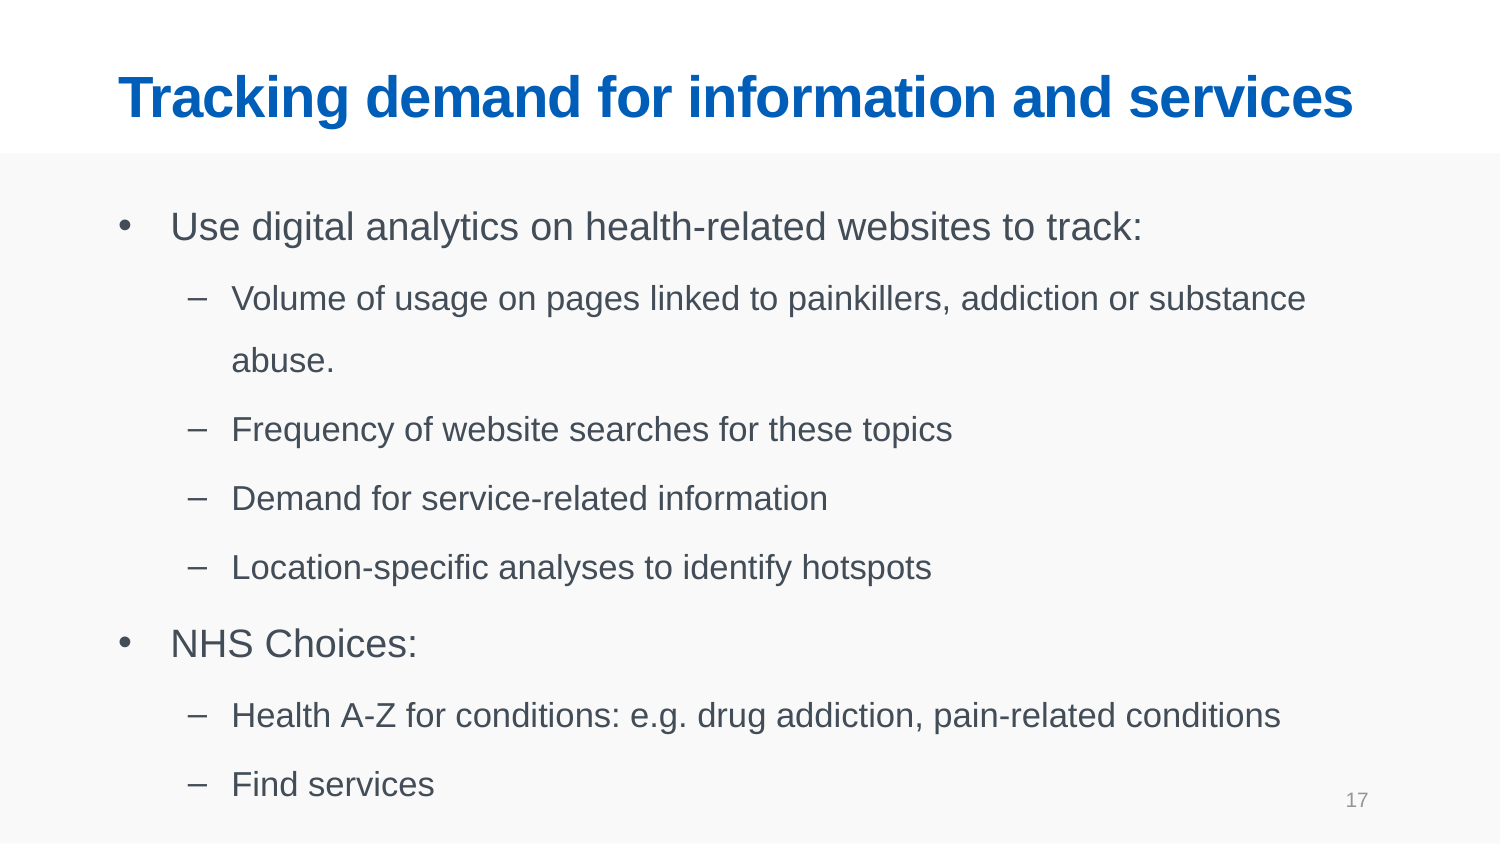

# Tracking demand for information and services
Use digital analytics on health-related websites to track:
Volume of usage on pages linked to painkillers, addiction or substance abuse.
Frequency of website searches for these topics
Demand for service-related information
Location-specific analyses to identify hotspots
NHS Choices:
Health A-Z for conditions: e.g. drug addiction, pain-related conditions
Find services

17